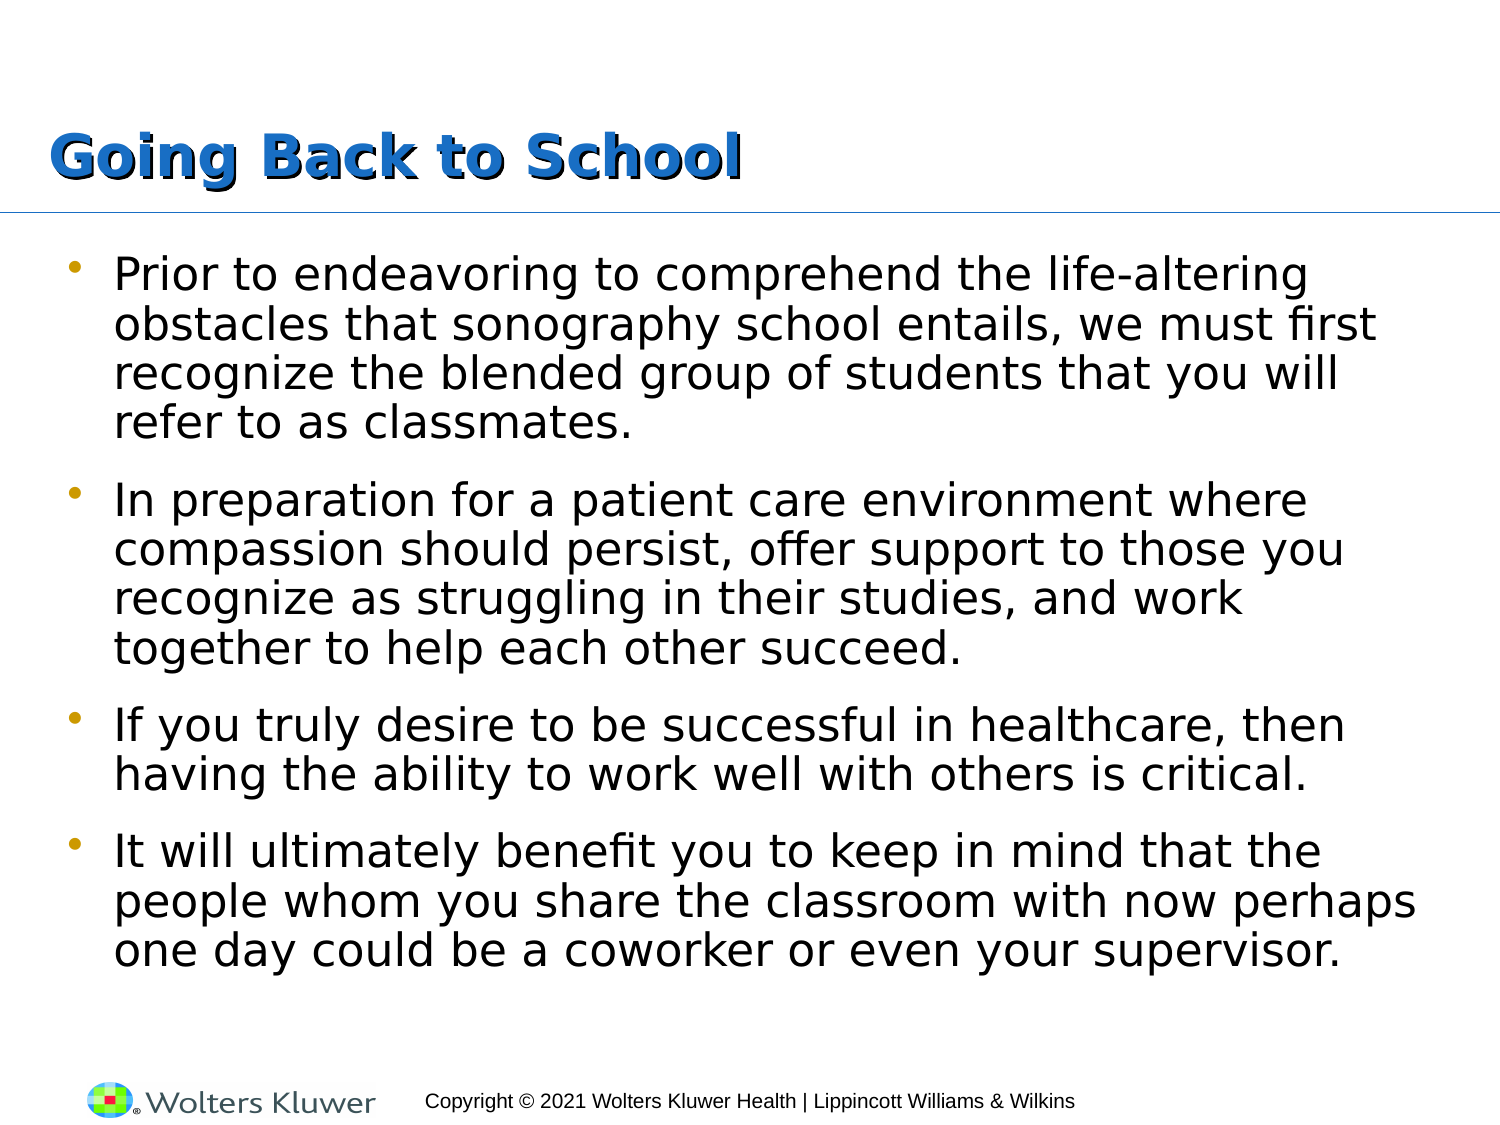

# Going Back to School
Prior to endeavoring to comprehend the life-altering obstacles that sonography school entails, we must first recognize the blended group of students that you will refer to as classmates.
In preparation for a patient care environment where compassion should persist, offer support to those you recognize as struggling in their studies, and work together to help each other succeed.
If you truly desire to be successful in healthcare, then having the ability to work well with others is critical.
It will ultimately benefit you to keep in mind that the people whom you share the classroom with now perhaps one day could be a coworker or even your supervisor.